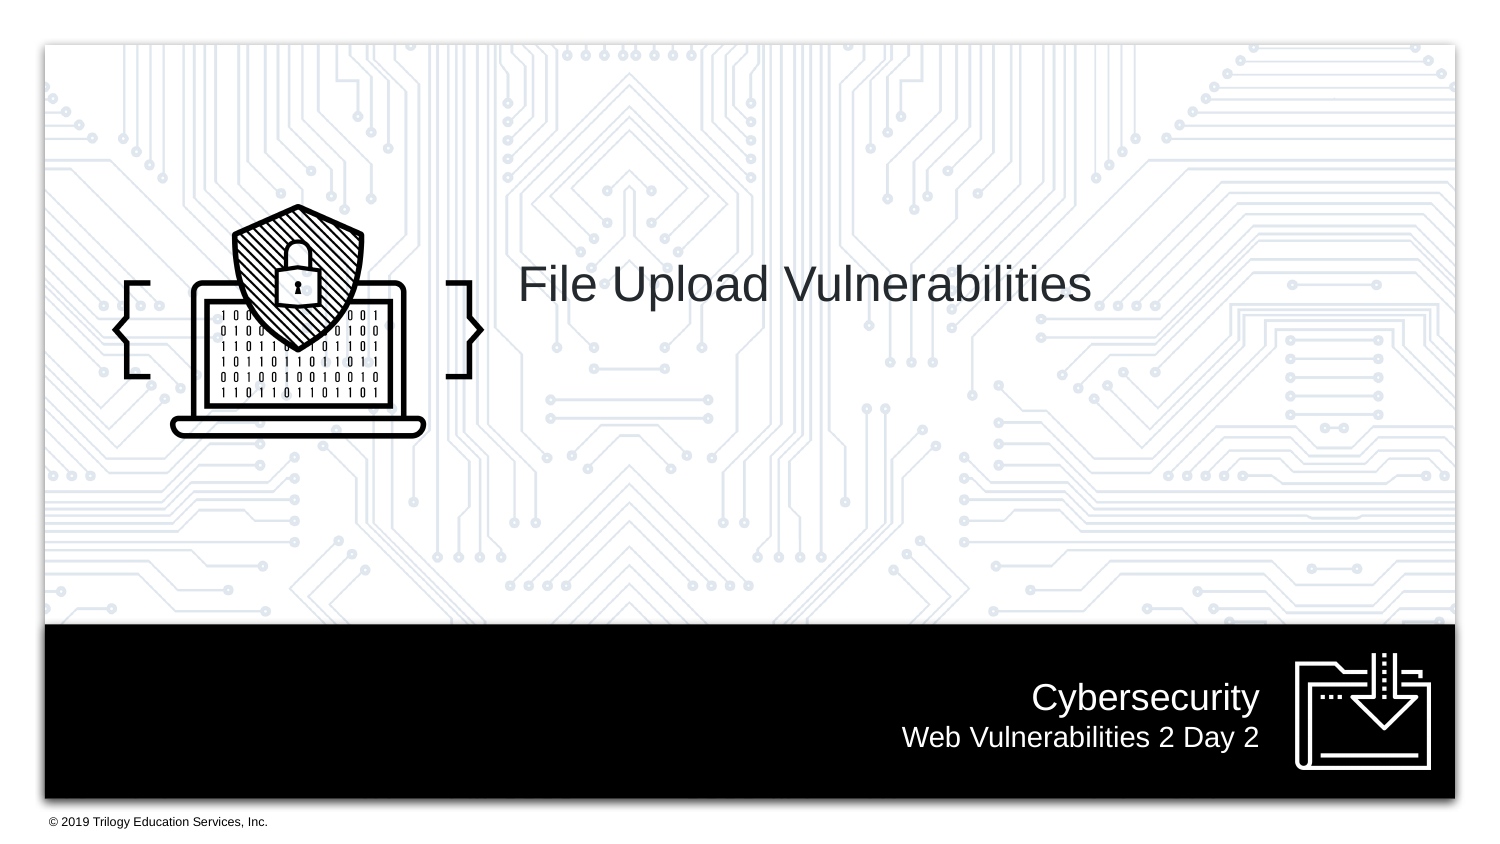

File Upload Vulnerabilities
# Web Vulnerabilities 2 Day 2